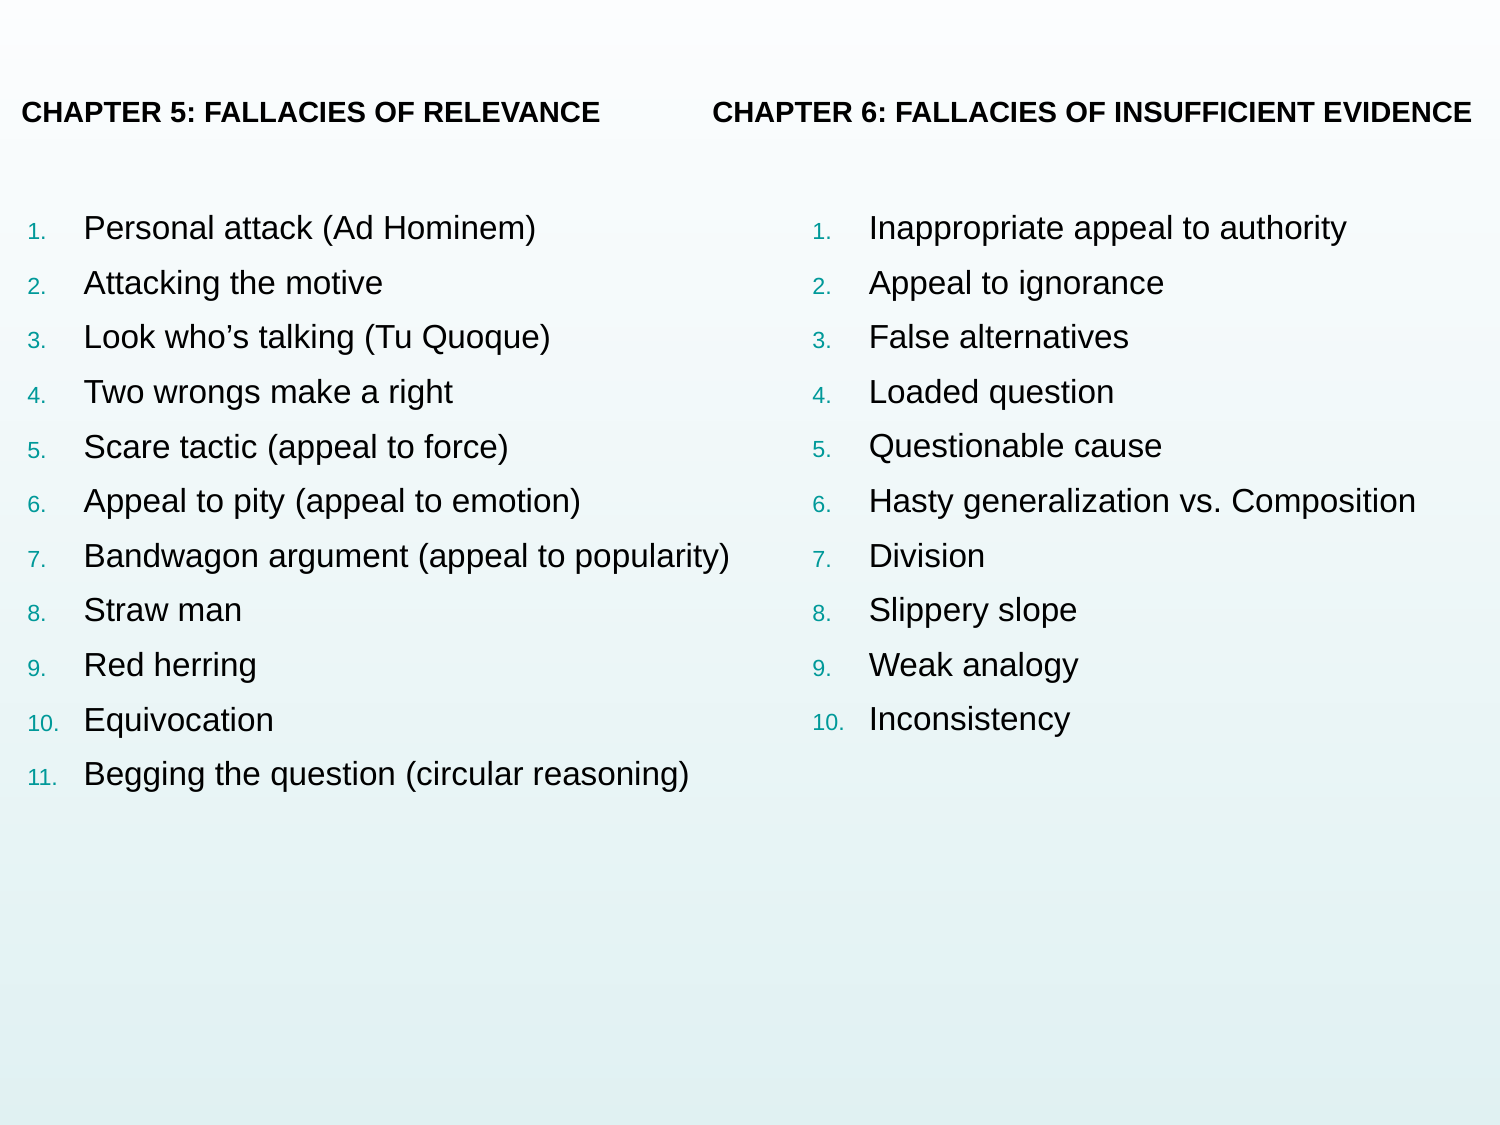

# CHAPTER 5: FALLACIES OF RELEVANCE
CHAPTER 6: FALLACIES OF INSUFFICIENT EVIDENCE
Inappropriate appeal to authority
Appeal to ignorance
False alternatives
Loaded question
Questionable cause
Hasty generalization vs. Composition
Division
Slippery slope
Weak analogy
Inconsistency
Personal attack (Ad Hominem)
Attacking the motive
Look who’s talking (Tu Quoque)
Two wrongs make a right
Scare tactic (appeal to force)
Appeal to pity (appeal to emotion)
Bandwagon argument (appeal to popularity)
Straw man
Red herring
Equivocation
Begging the question (circular reasoning)